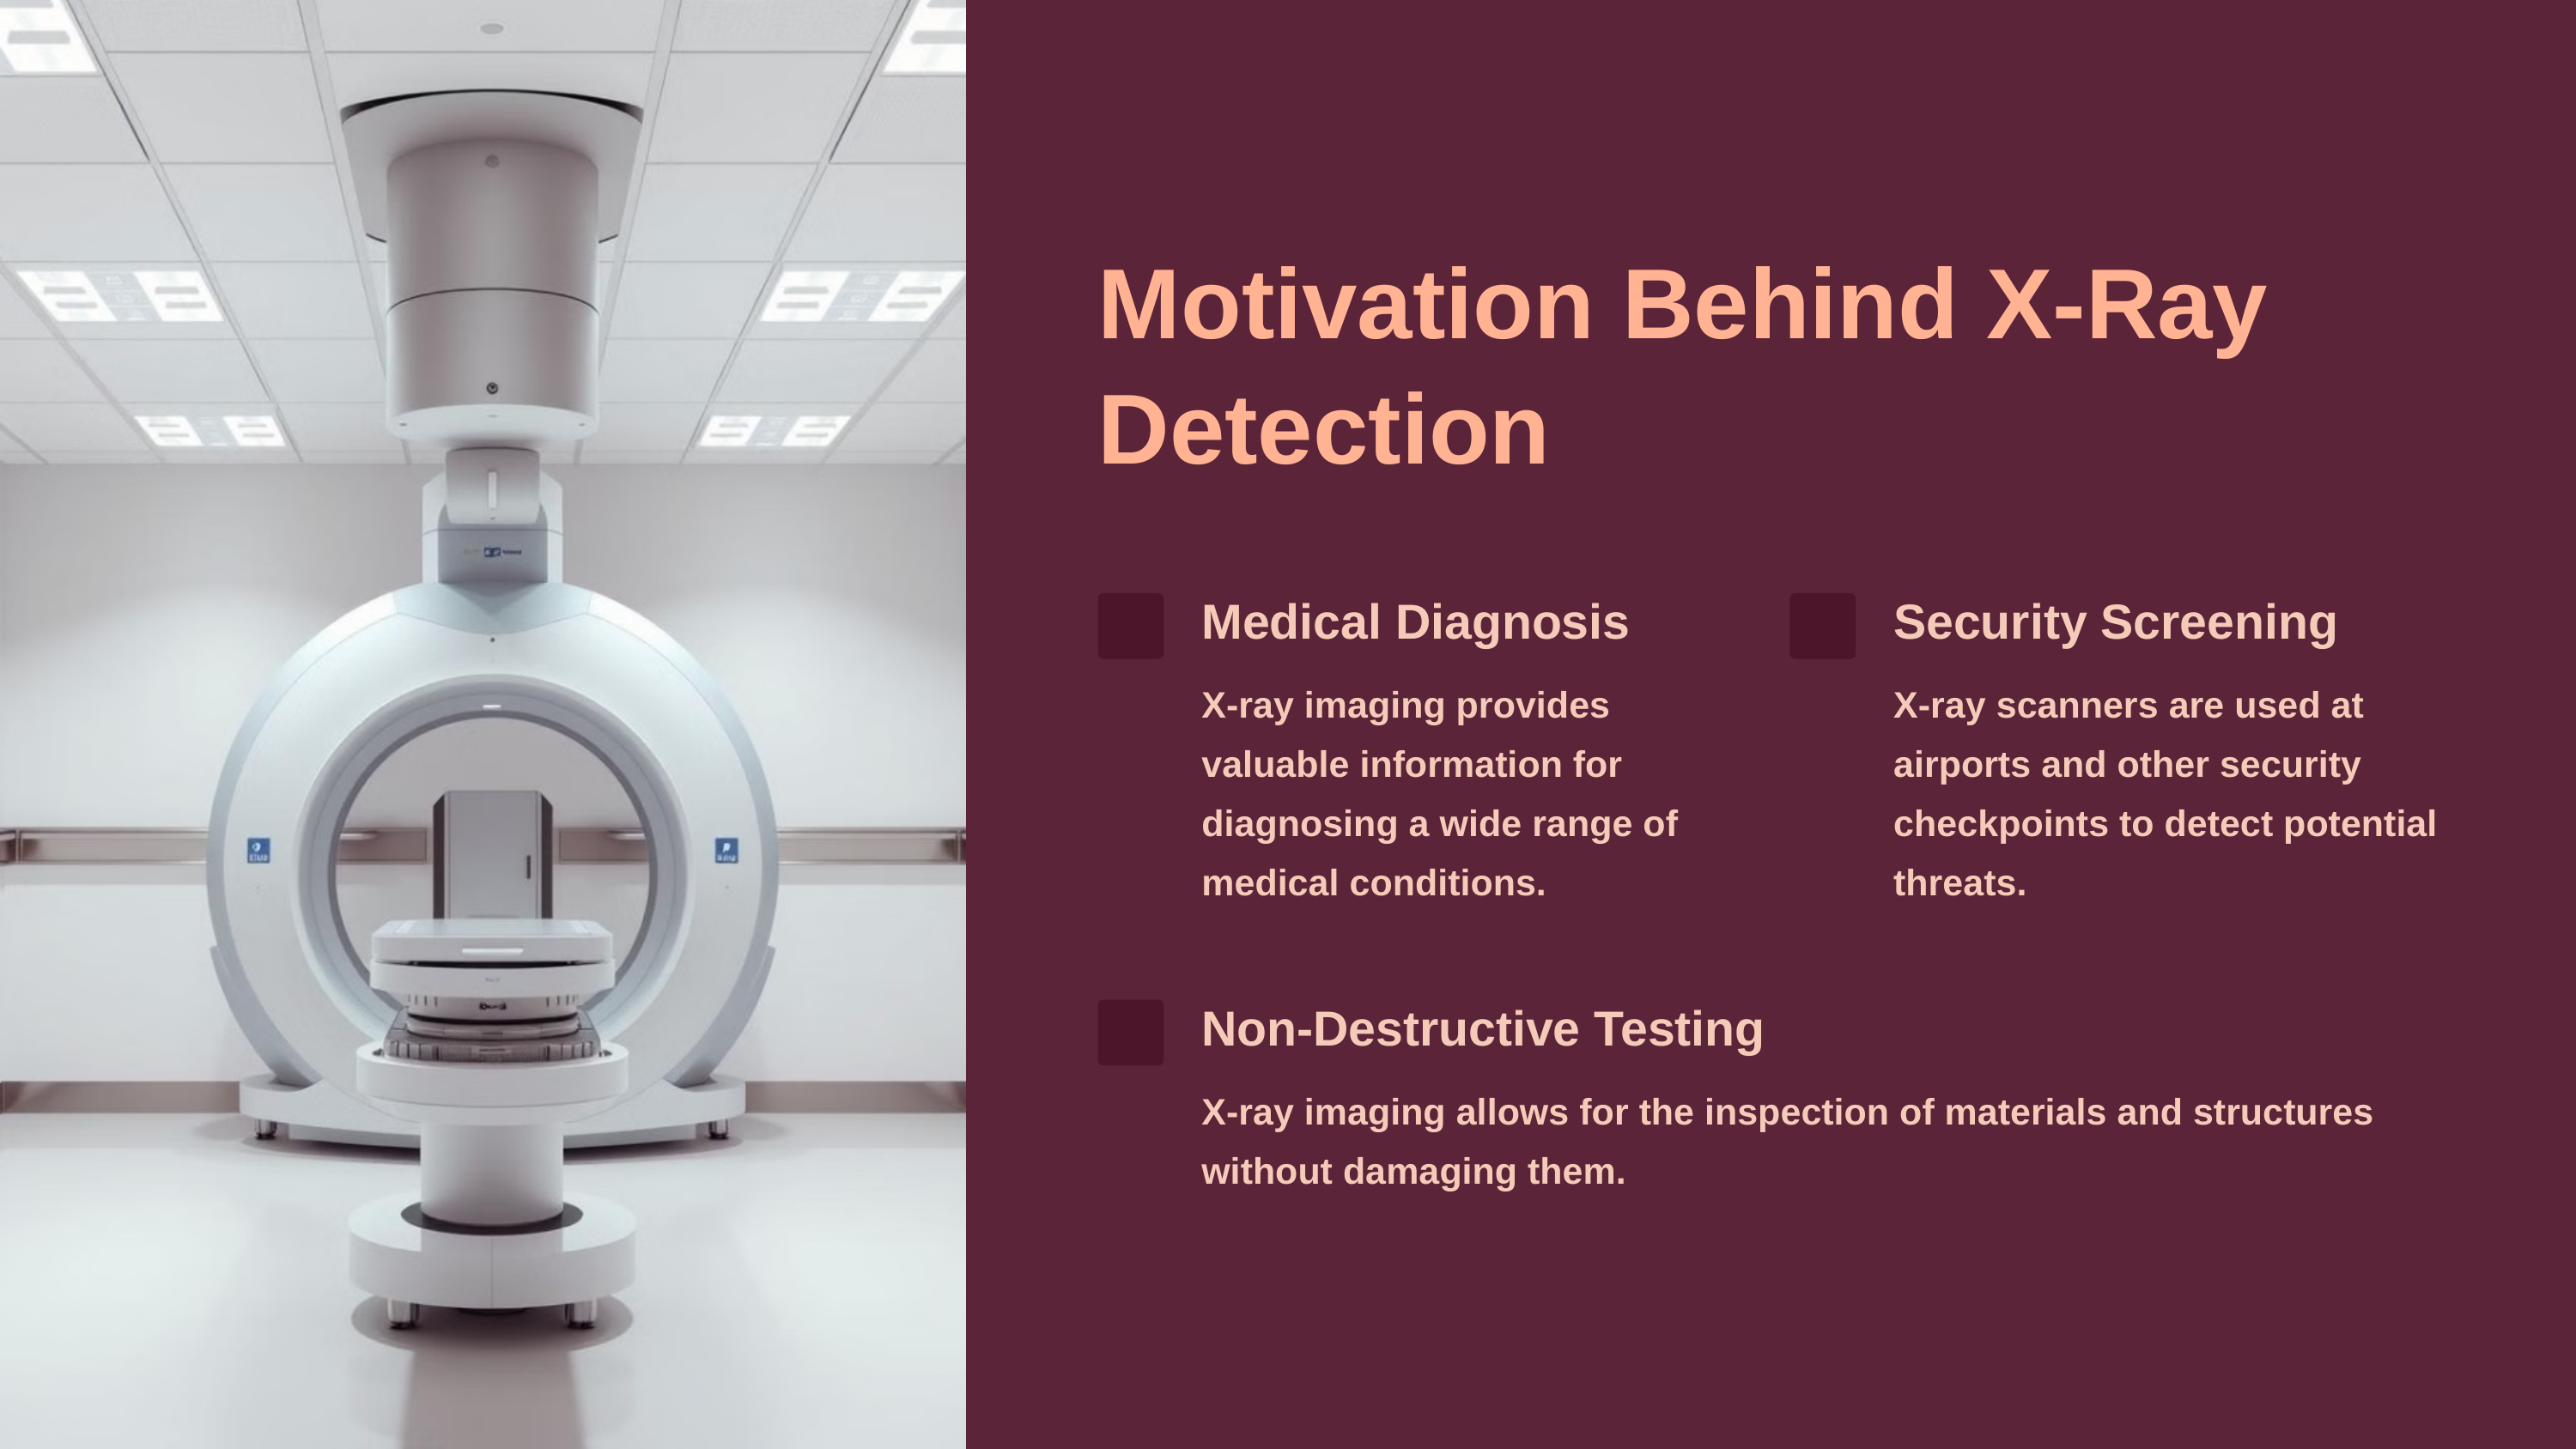

Motivation Behind X-Ray Detection
Medical Diagnosis
Security Screening

X-ray imaging provides valuable information for diagnosing a wide range of medical conditions.
X-ray scanners are used at airports and other security checkpoints to detect potential threats.
Non-Destructive Testing

X-ray imaging allows for the inspection of materials and structures without damaging them.